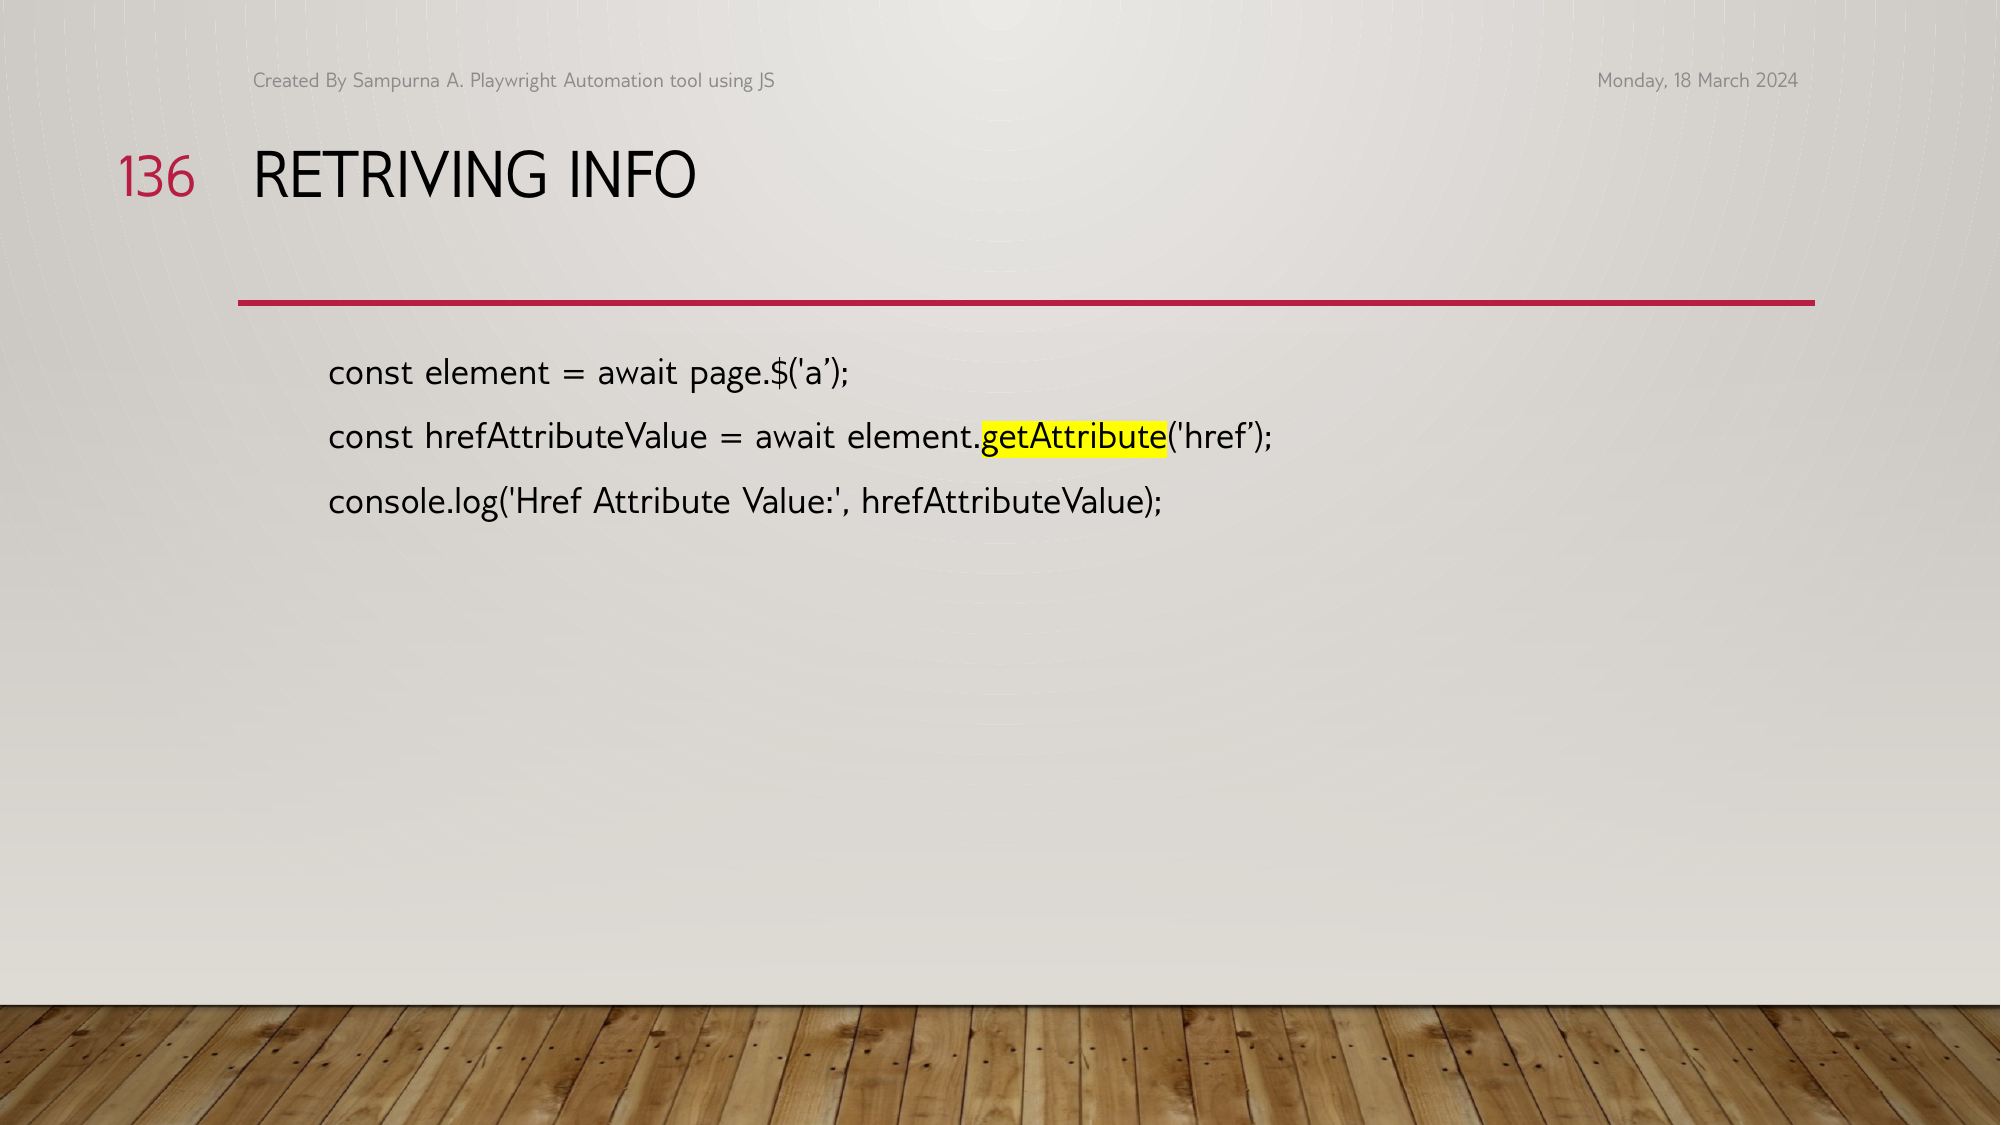

Created By Sampurna A. Playwright Automation tool using JS
Monday, 18 March 2024
136
# Retriving info
const element = await page.$('a’);
const hrefAttributeValue = await element.getAttribute('href’);
console.log('Href Attribute Value:', hrefAttributeValue);